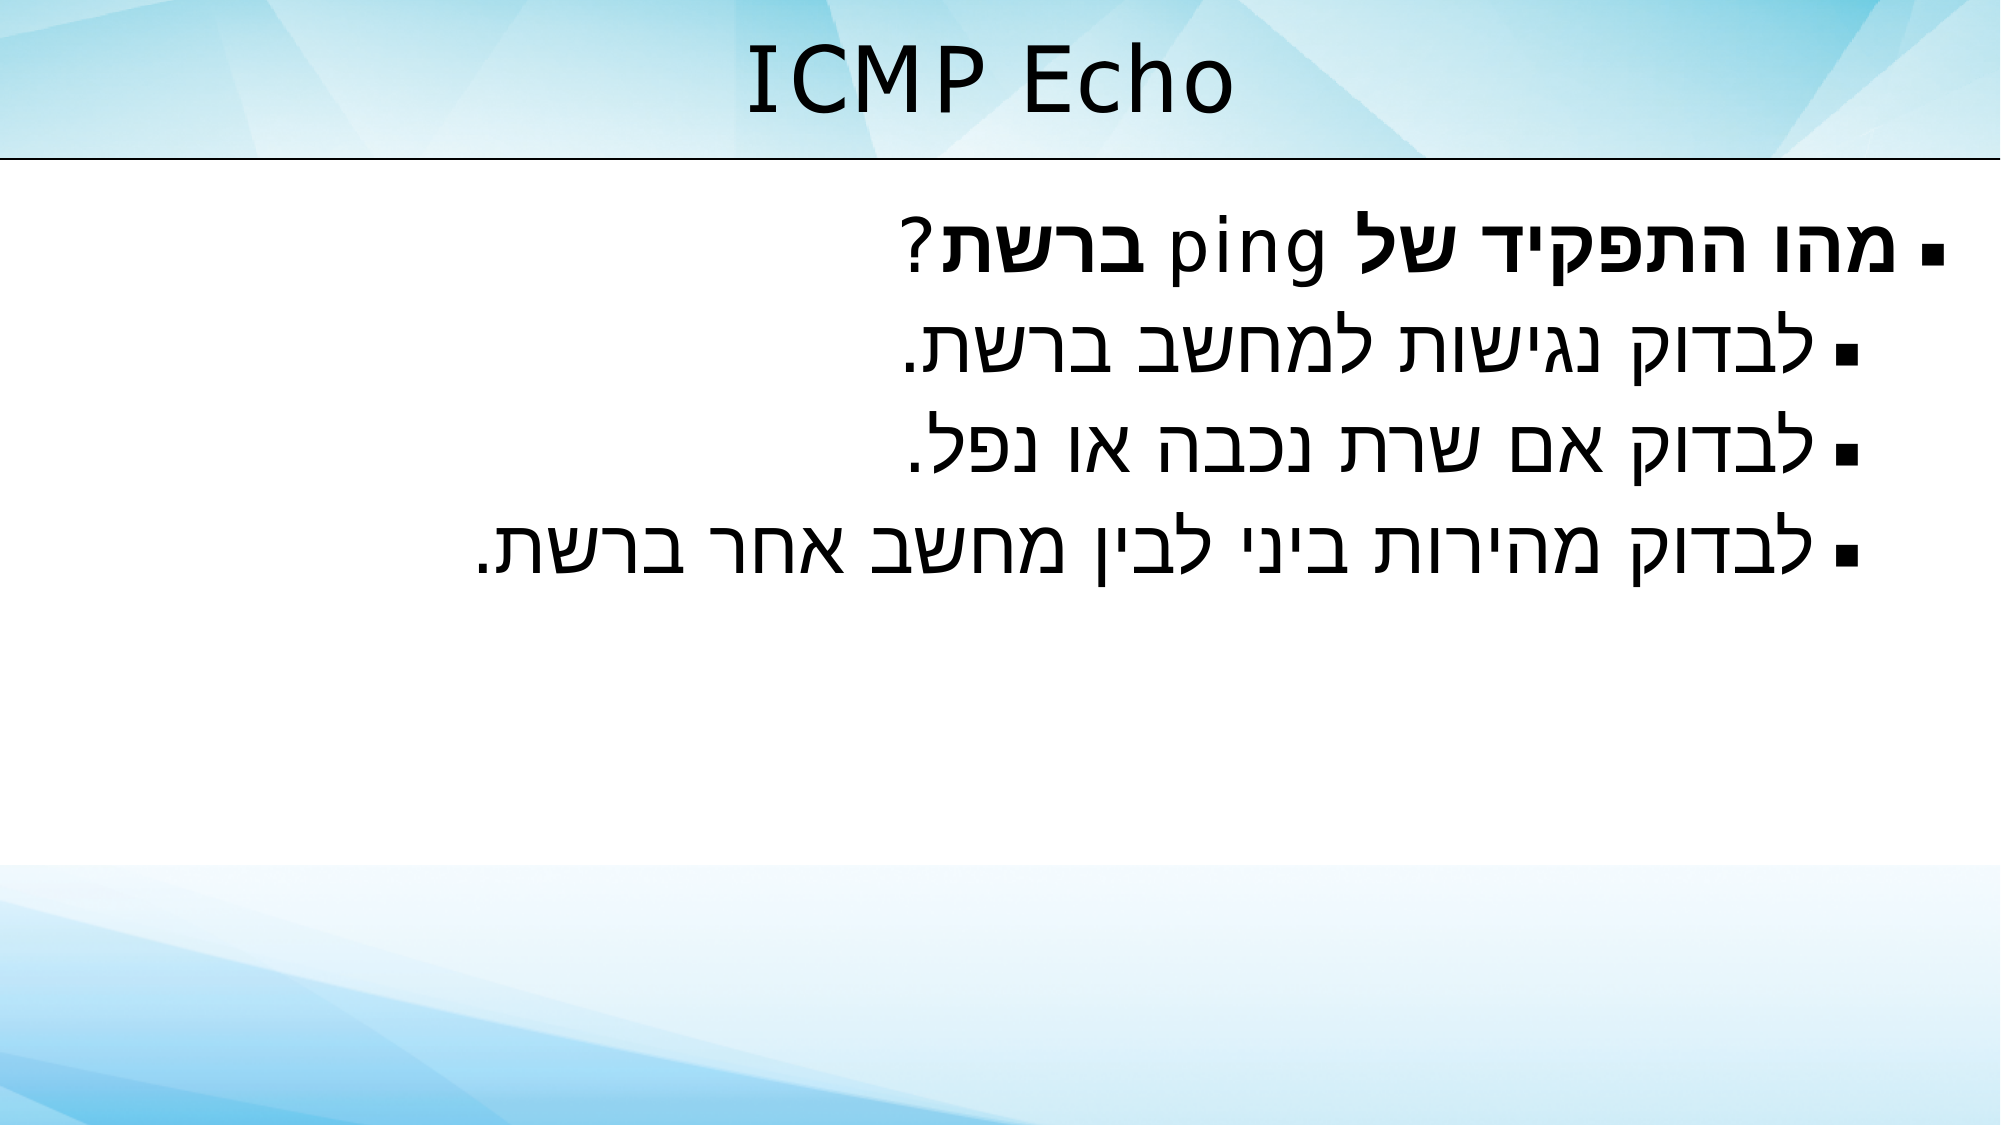

# ICMP Echo
מהו התפקיד של ping ברשת?
לבדוק נגישות למחשב ברשת.
לבדוק אם שרת נכבה או נפל.
לבדוק מהירות ביני לבין מחשב אחר ברשת.